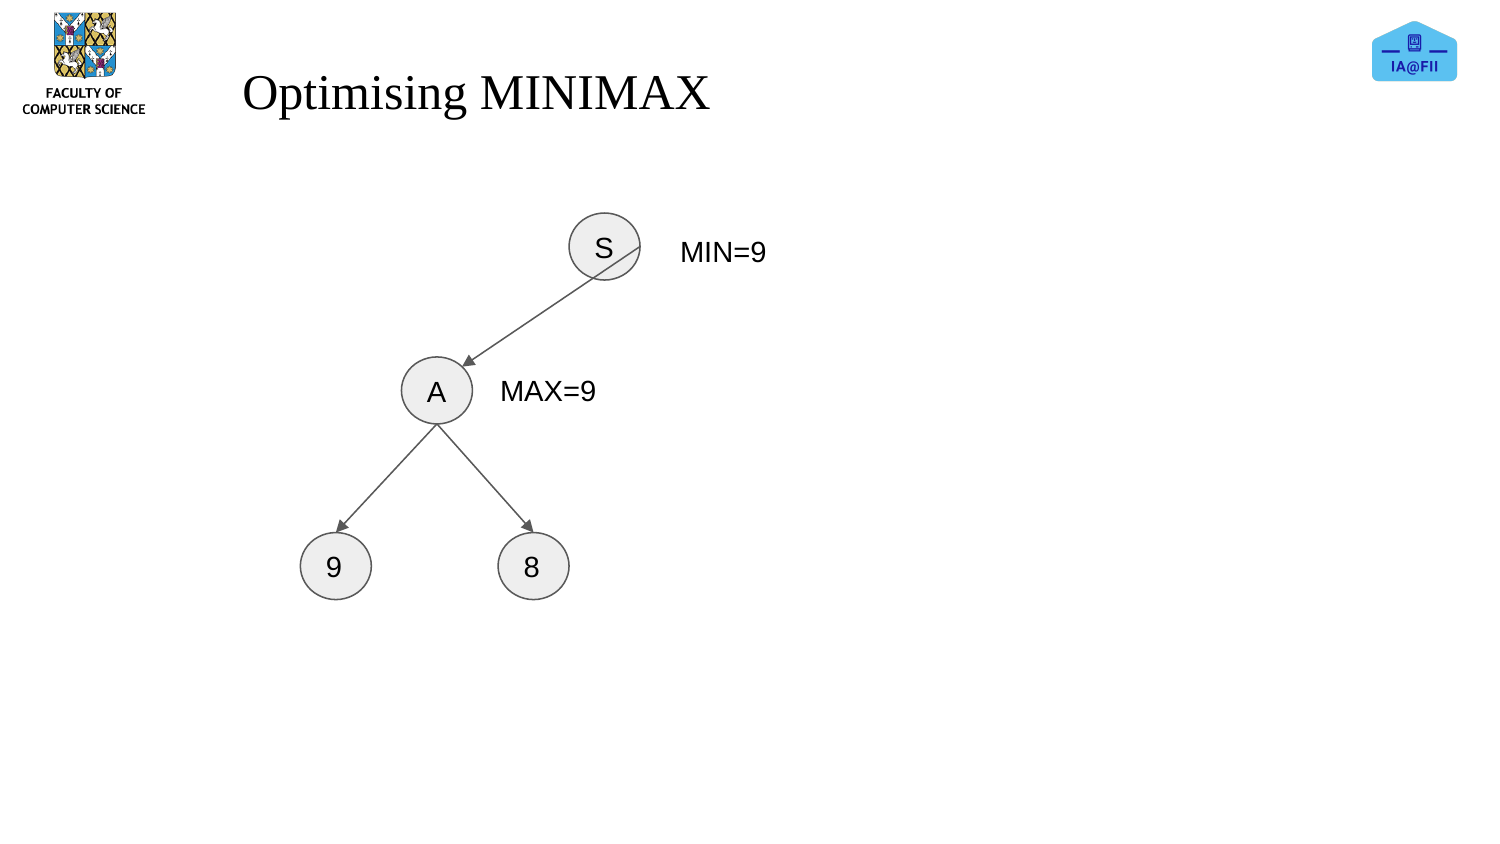

Optimising MINIMAX
S
MIN=9
A
MAX=9
9
8